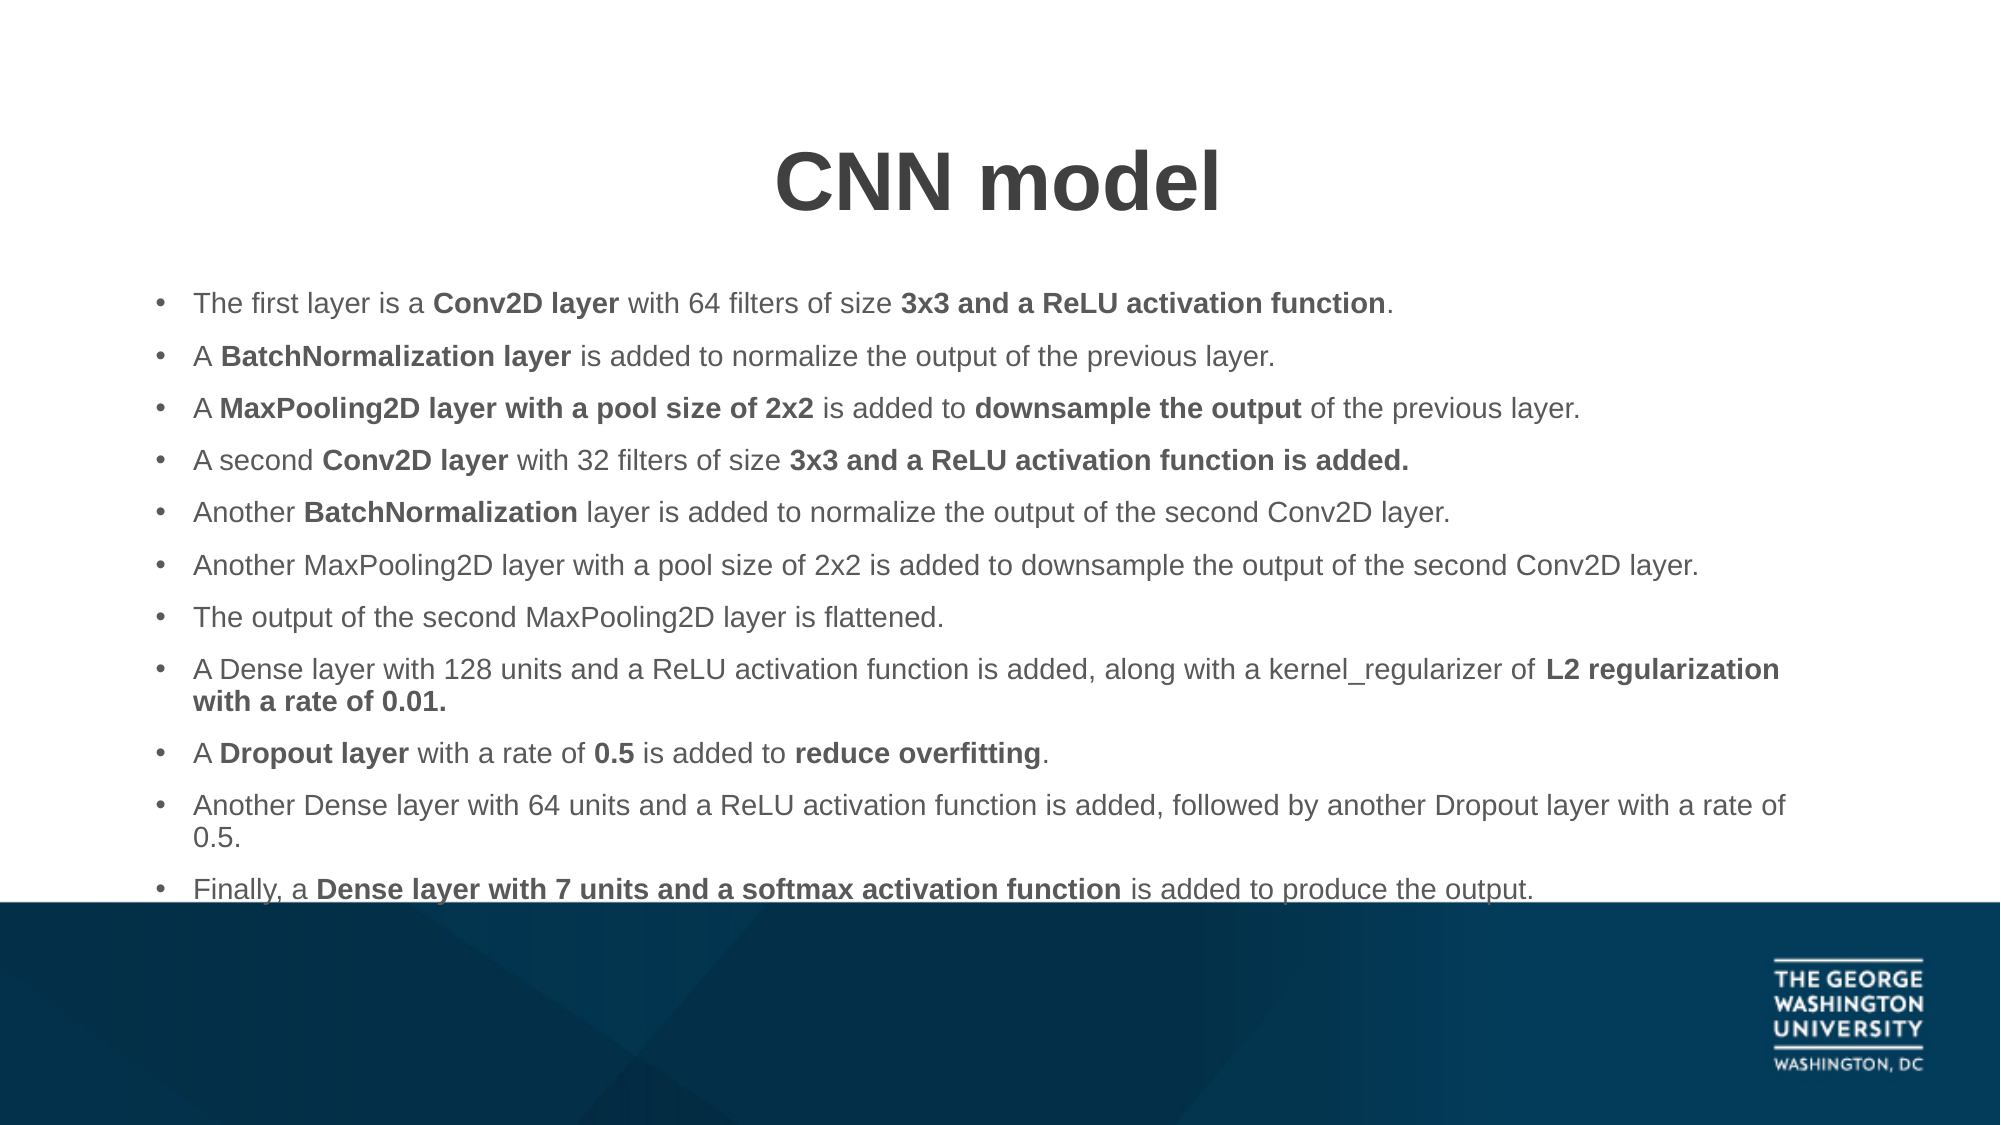

# CNN model
The first layer is a Conv2D layer with 64 filters of size 3x3 and a ReLU activation function.
A BatchNormalization layer is added to normalize the output of the previous layer.
A MaxPooling2D layer with a pool size of 2x2 is added to downsample the output of the previous layer.
A second Conv2D layer with 32 filters of size 3x3 and a ReLU activation function is added.
Another BatchNormalization layer is added to normalize the output of the second Conv2D layer.
Another MaxPooling2D layer with a pool size of 2x2 is added to downsample the output of the second Conv2D layer.
The output of the second MaxPooling2D layer is flattened.
A Dense layer with 128 units and a ReLU activation function is added, along with a kernel_regularizer of L2 regularization with a rate of 0.01.
A Dropout layer with a rate of 0.5 is added to reduce overfitting.
Another Dense layer with 64 units and a ReLU activation function is added, followed by another Dropout layer with a rate of 0.5.
Finally, a Dense layer with 7 units and a softmax activation function is added to produce the output.